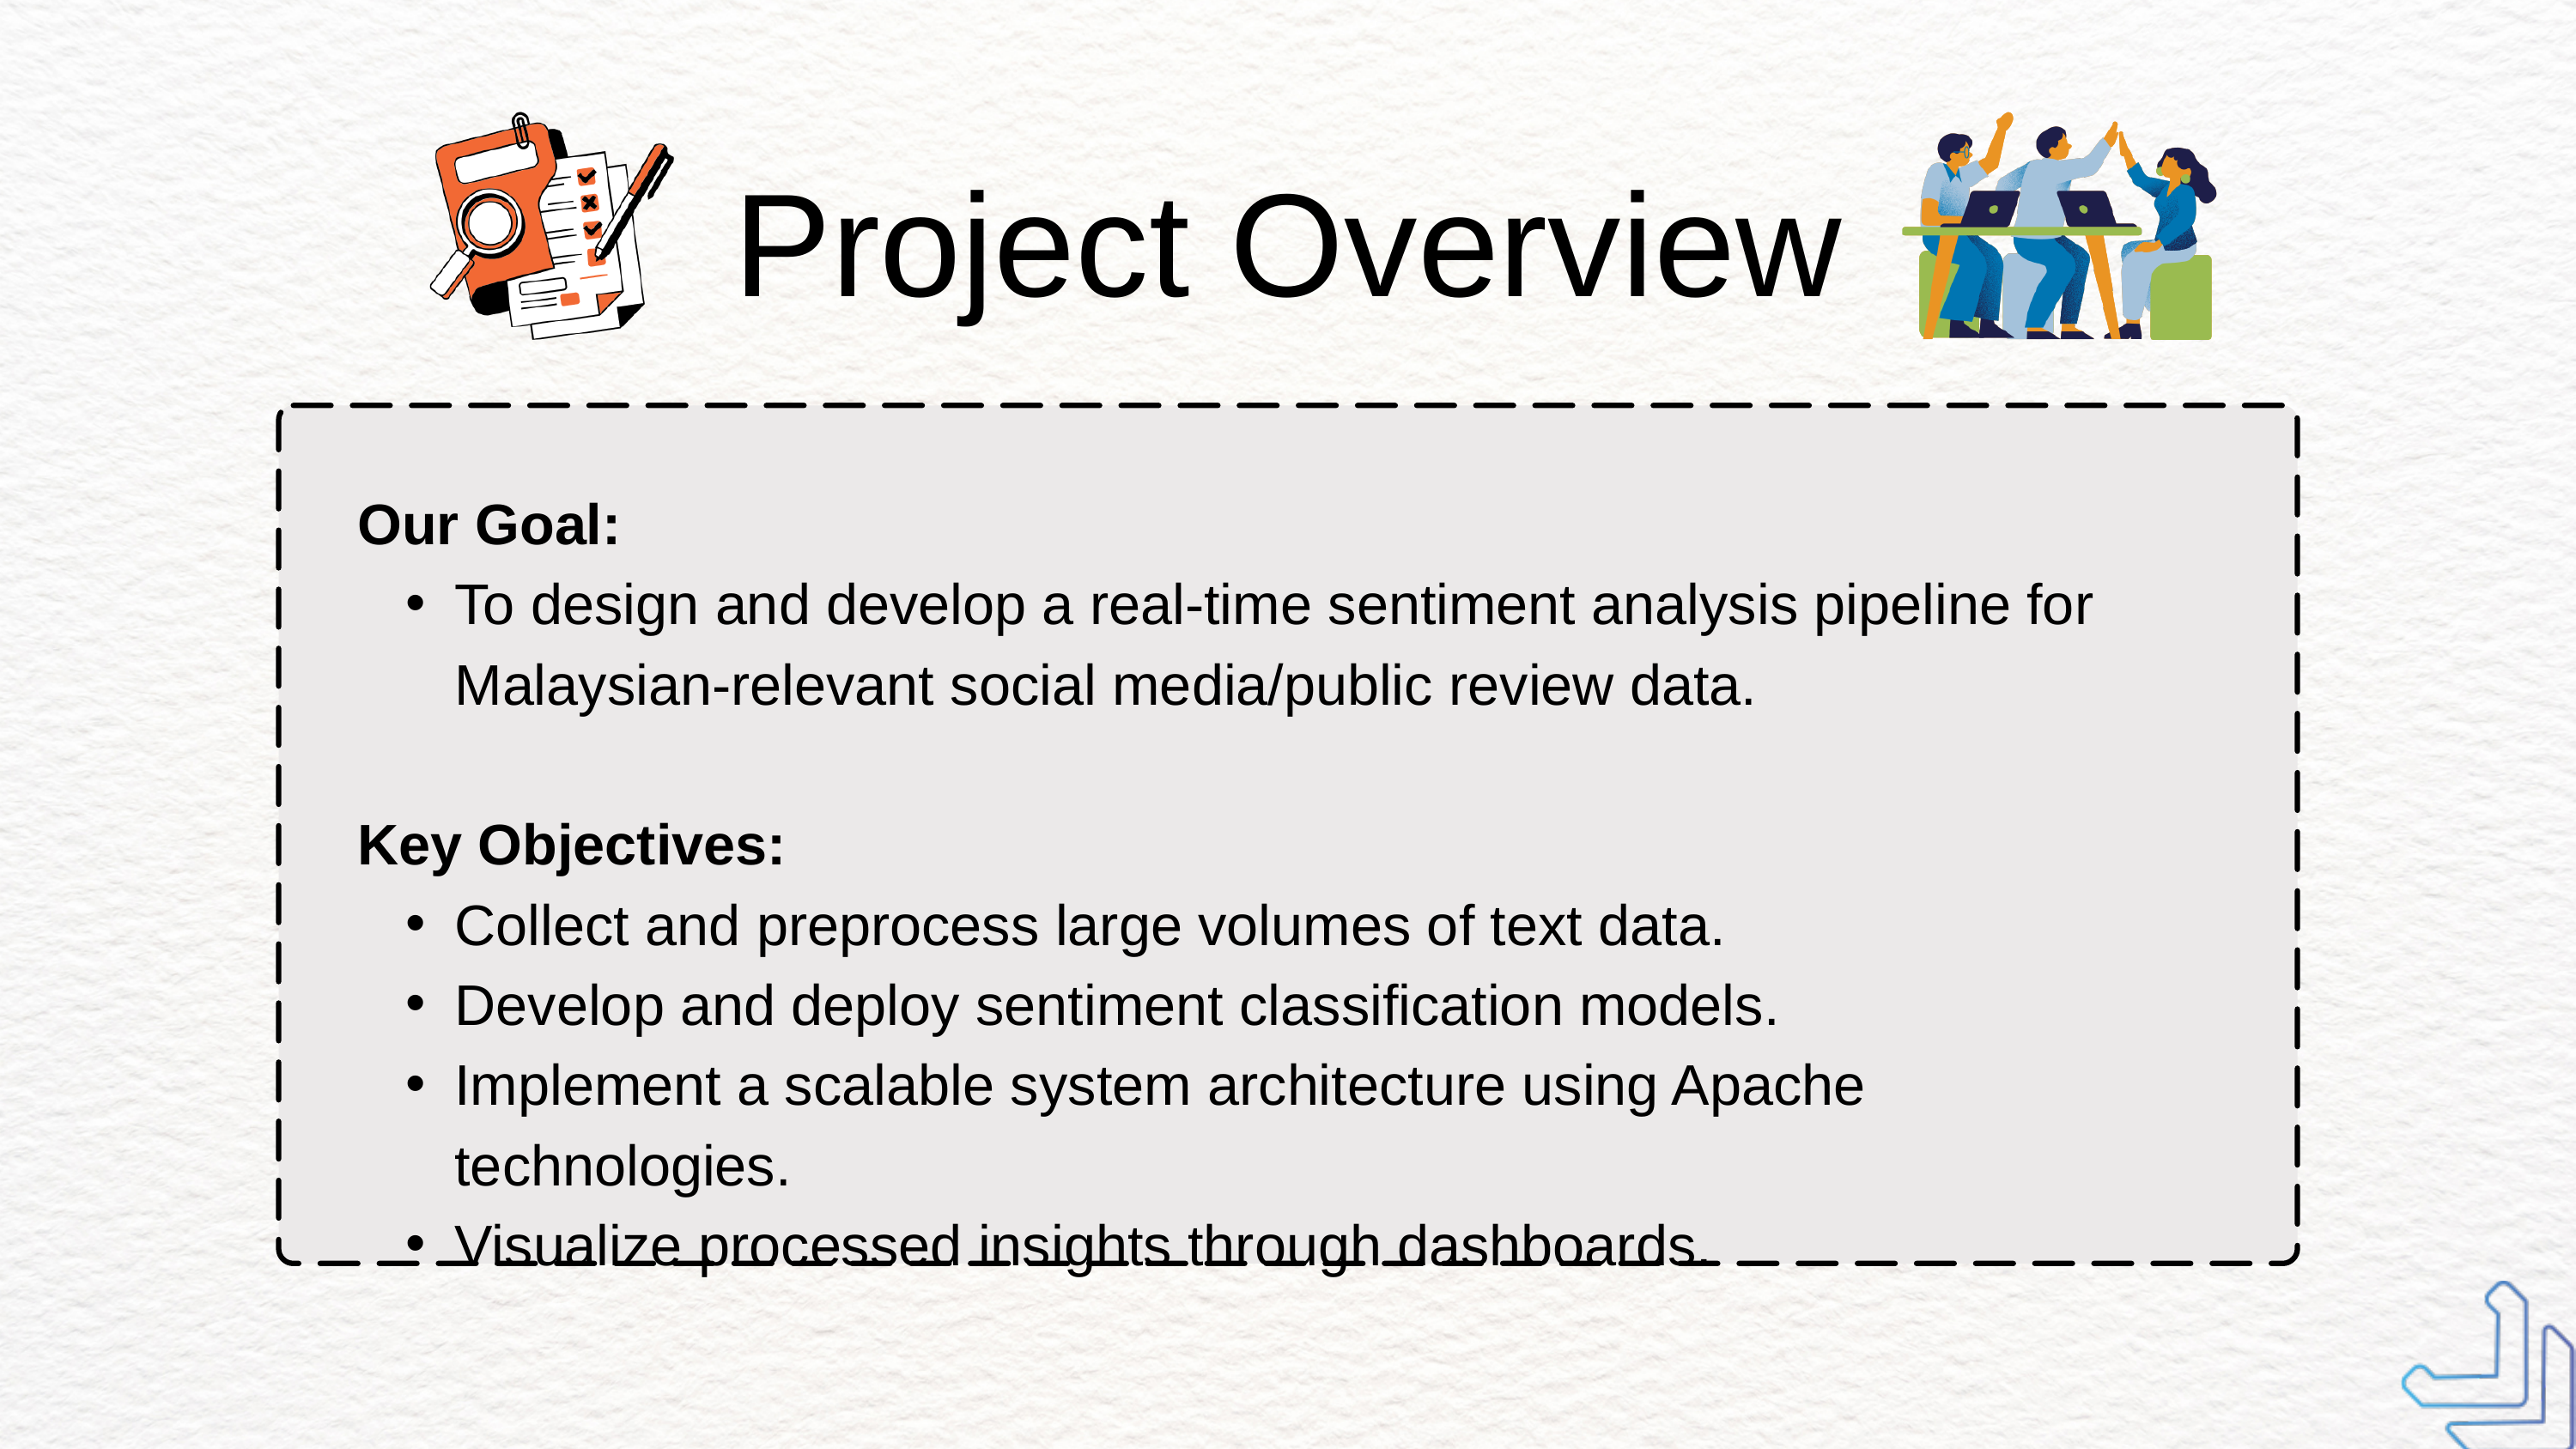

Project Overview

Our Goal:
To design and develop a real-time sentiment analysis pipeline for Malaysian-relevant social media/public review data.

Key Objectives:
Collect and preprocess large volumes of text data.
Develop and deploy sentiment classification models.
Implement a scalable system architecture using Apache technologies.
Visualize processed insights through dashboards.